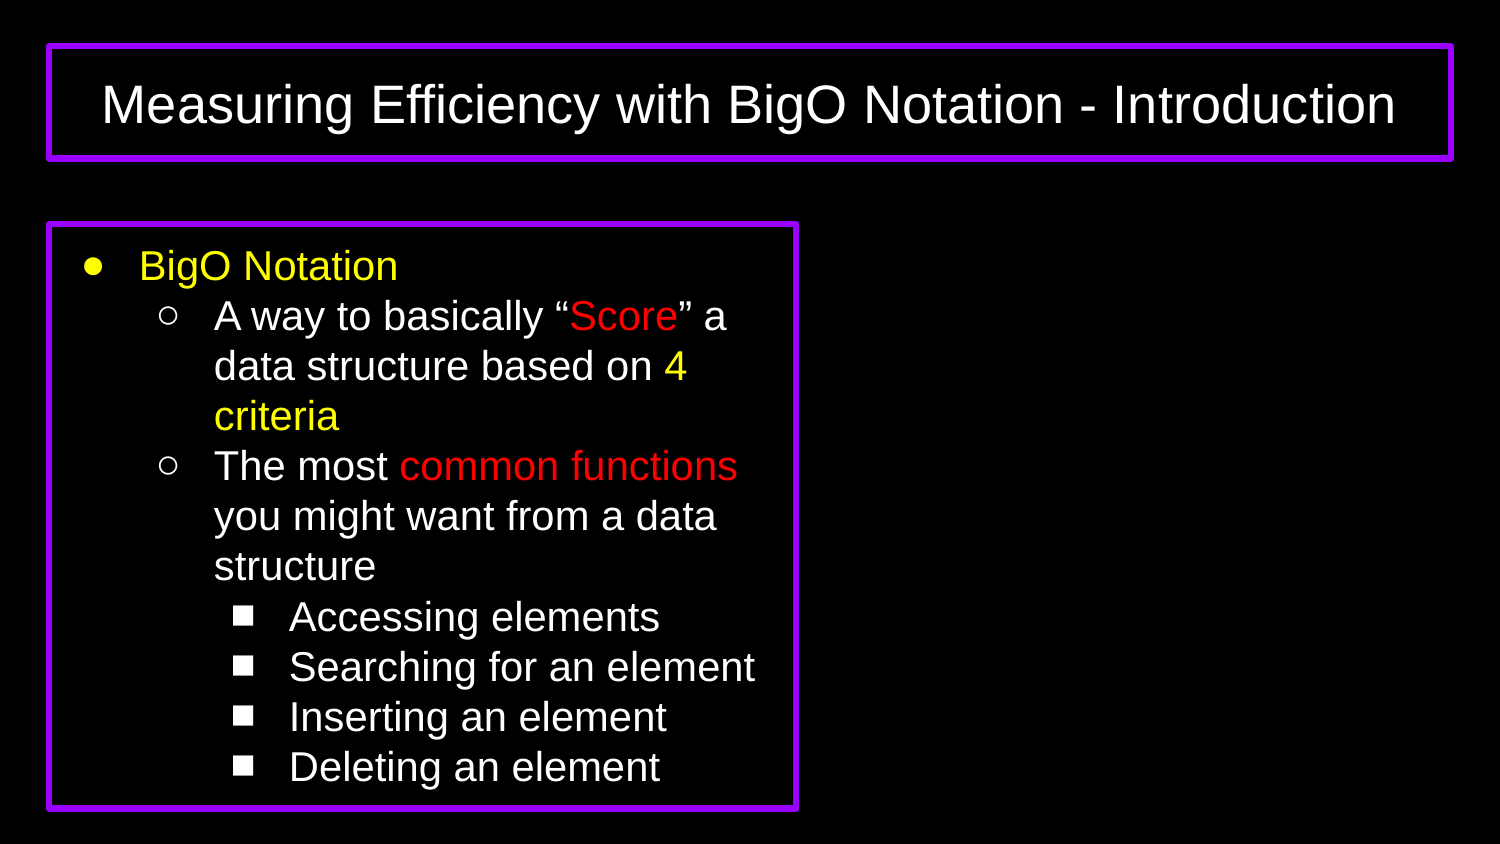

Measuring Efficiency with BigO Notation - Introduction
# BigO Notation
A way to basically “Score” a data structure based on 4 criteria
The most common functions you might want from a data structure
Accessing elements
Searching for an element
Inserting an element
Deleting an element